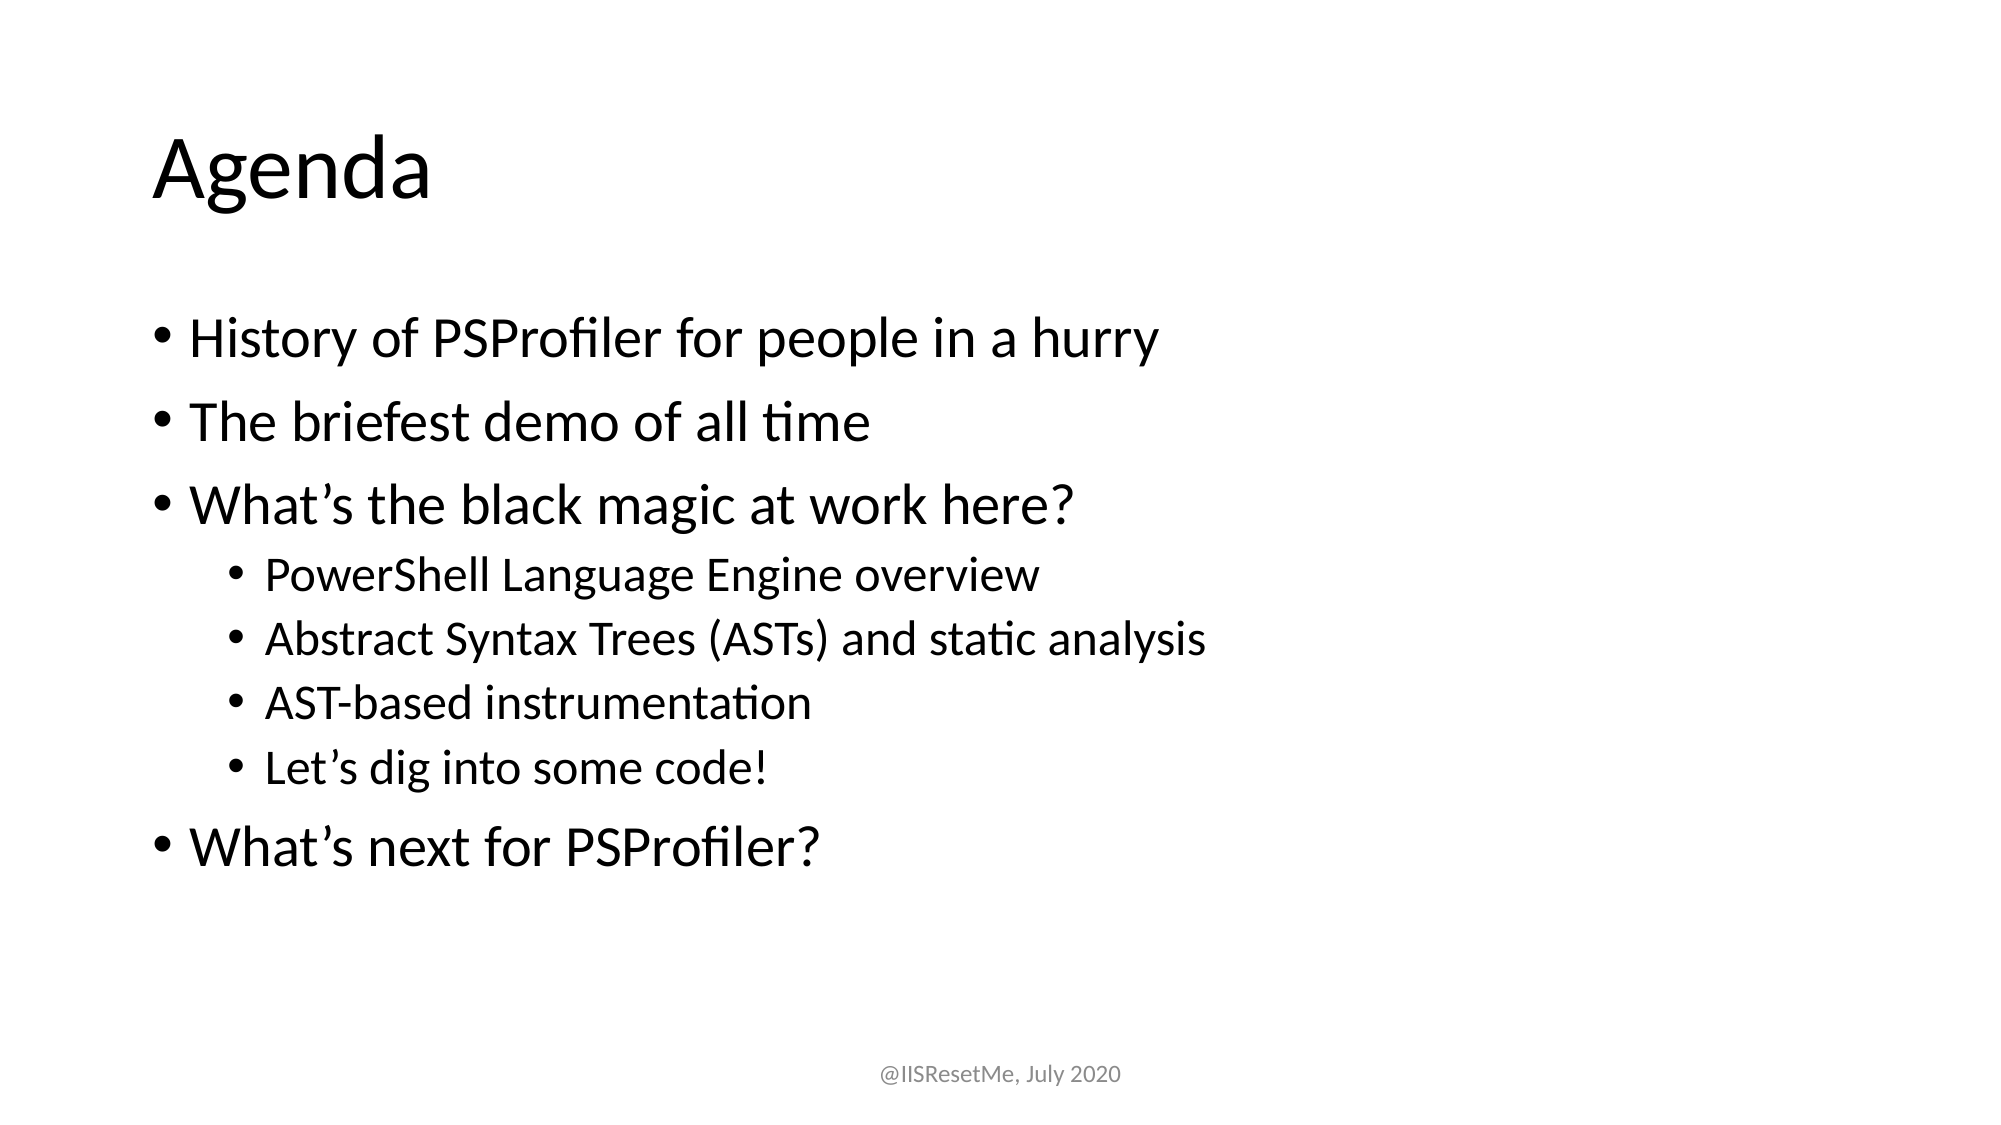

# Agenda
History of PSProfiler for people in a hurry
The briefest demo of all time
What’s the black magic at work here?
PowerShell Language Engine overview
Abstract Syntax Trees (ASTs) and static analysis
AST-based instrumentation
Let’s dig into some code!
What’s next for PSProfiler?
@IISResetMe, July 2020